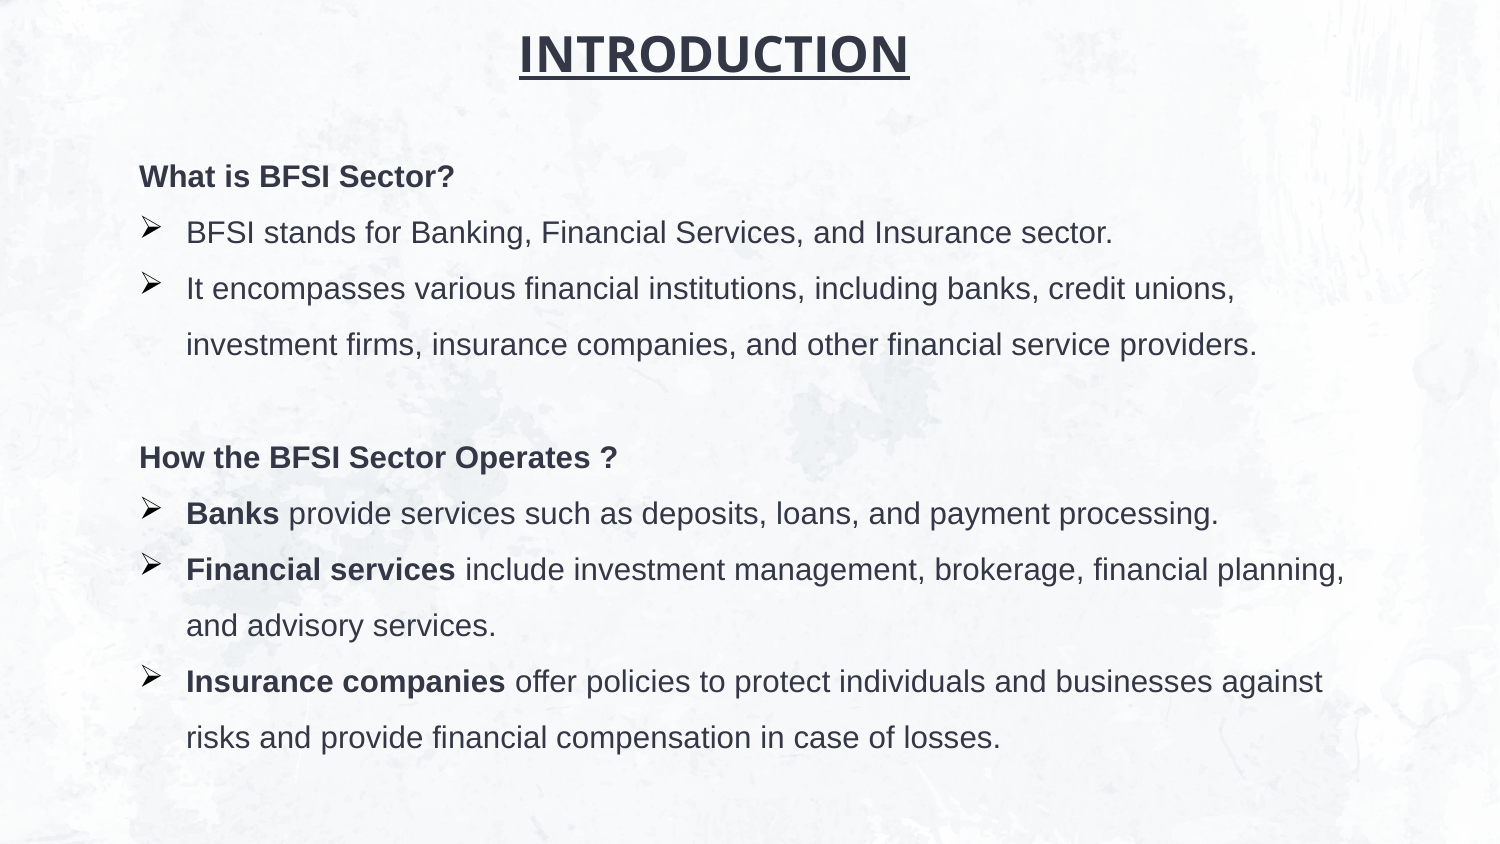

INTRODUCTION
What is BFSI Sector?
BFSI stands for Banking, Financial Services, and Insurance sector.
It encompasses various financial institutions, including banks, credit unions, investment firms, insurance companies, and other financial service providers.

How the BFSI Sector Operates ?
Banks provide services such as deposits, loans, and payment processing.
Financial services include investment management, brokerage, financial planning, and advisory services.
Insurance companies offer policies to protect individuals and businesses against risks and provide financial compensation in case of losses.